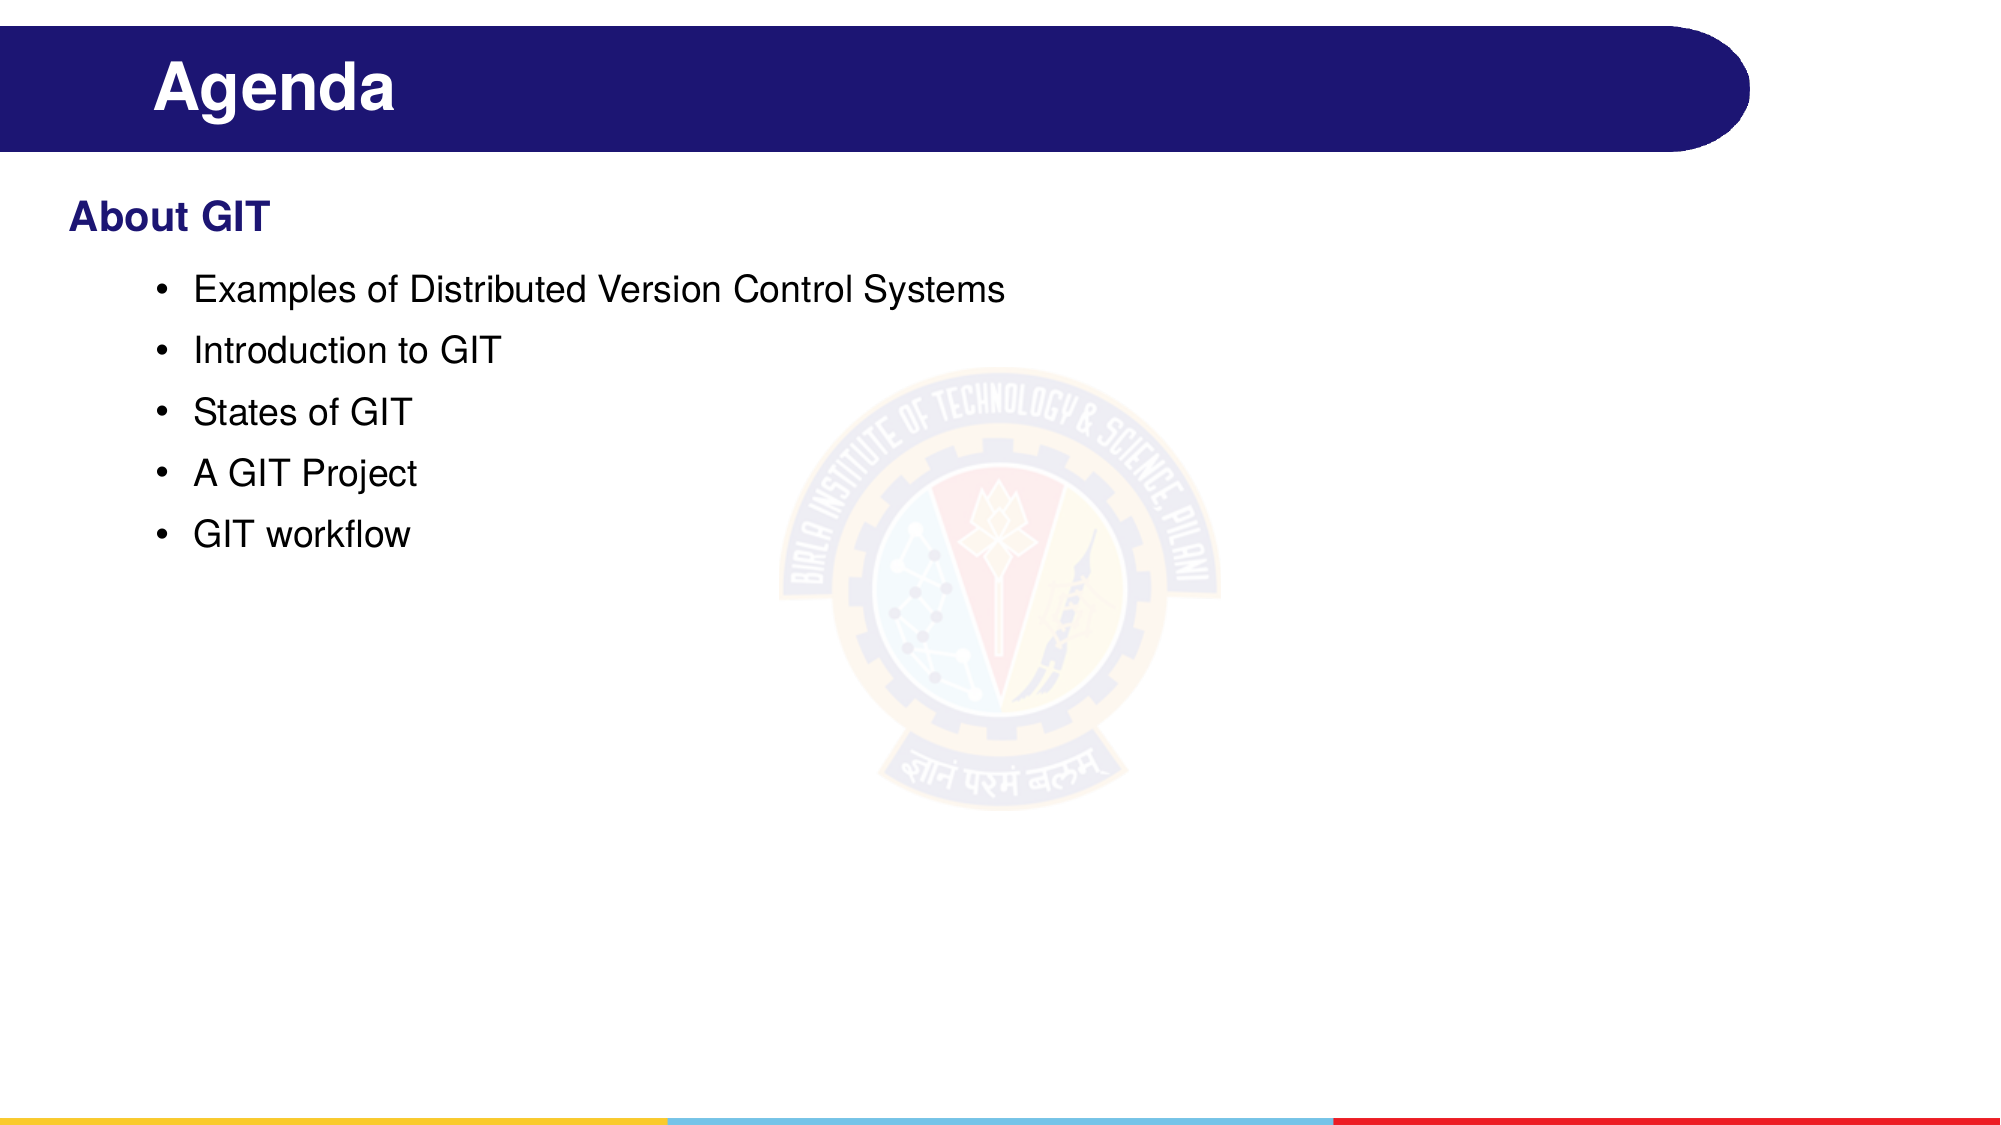

# Agenda
About GIT
Examples of Distributed Version Control Systems
Introduction to GIT
States of GIT
A GIT Project
GIT workflow